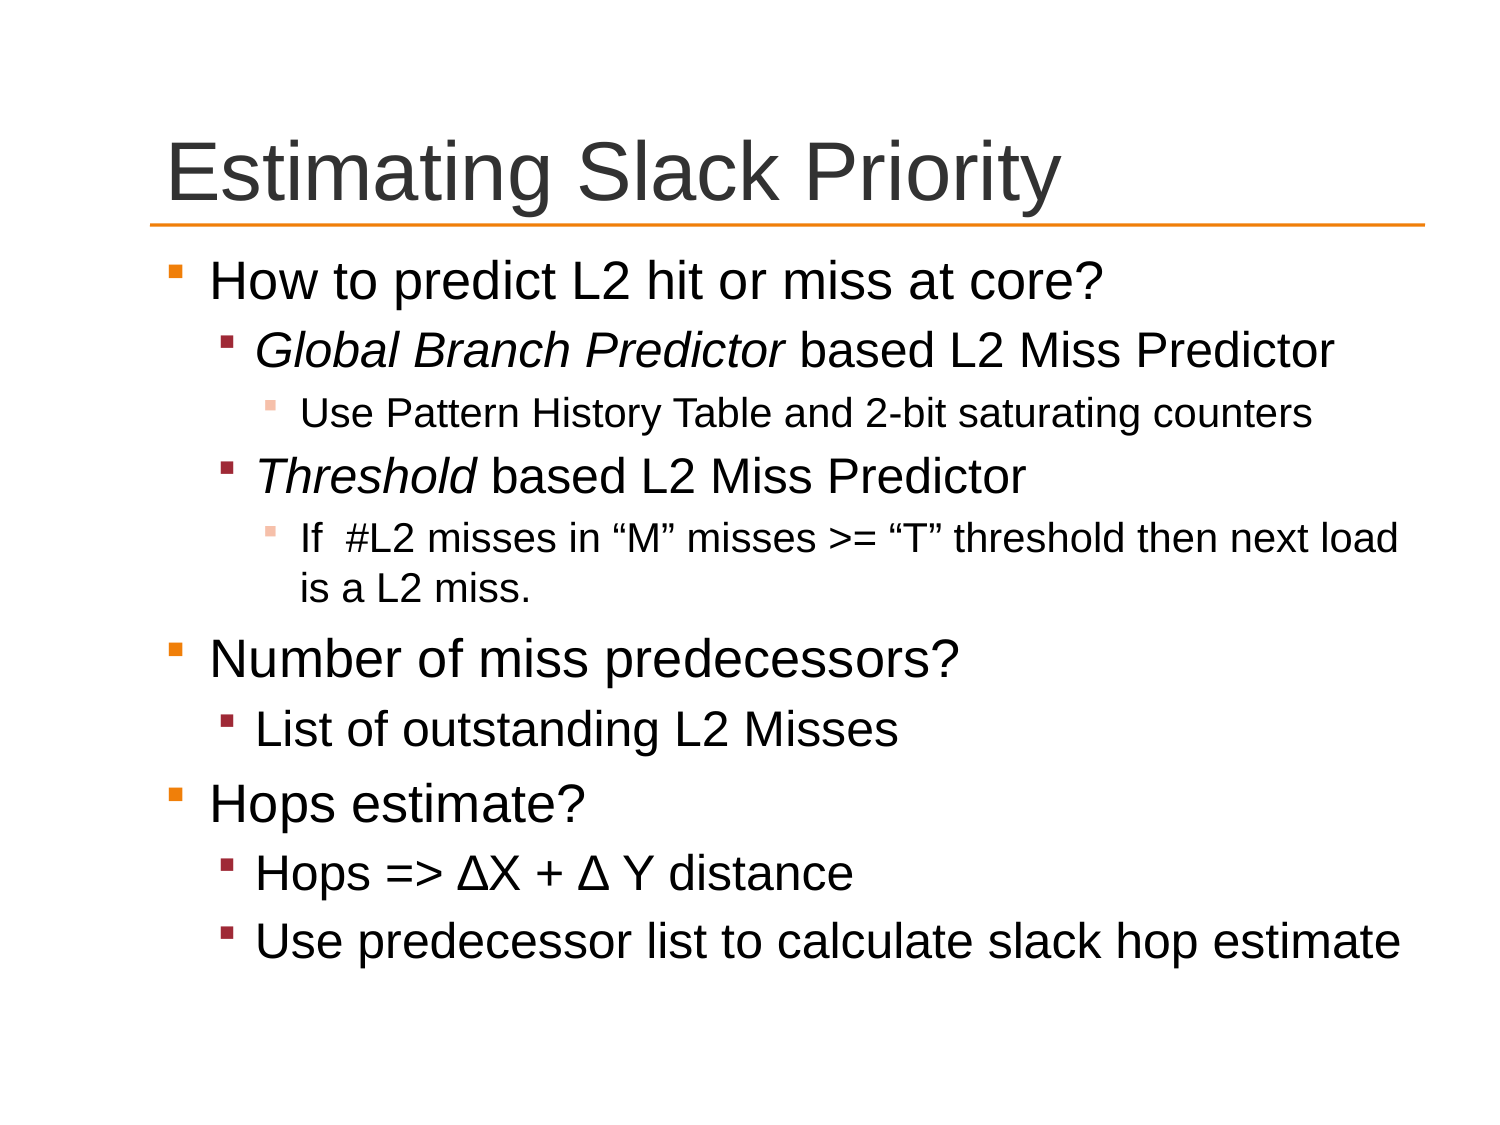

# Estimating Slack Priority
How to predict L2 hit or miss at core?
Global Branch Predictor based L2 Miss Predictor
Use Pattern History Table and 2-bit saturating counters
Threshold based L2 Miss Predictor
If  #L2 misses in “M” misses >= “T” threshold then next load is a L2 miss.
Number of miss predecessors?
List of outstanding L2 Misses
Hops estimate?
Hops => ∆X + ∆ Y distance
Use predecessor list to calculate slack hop estimate